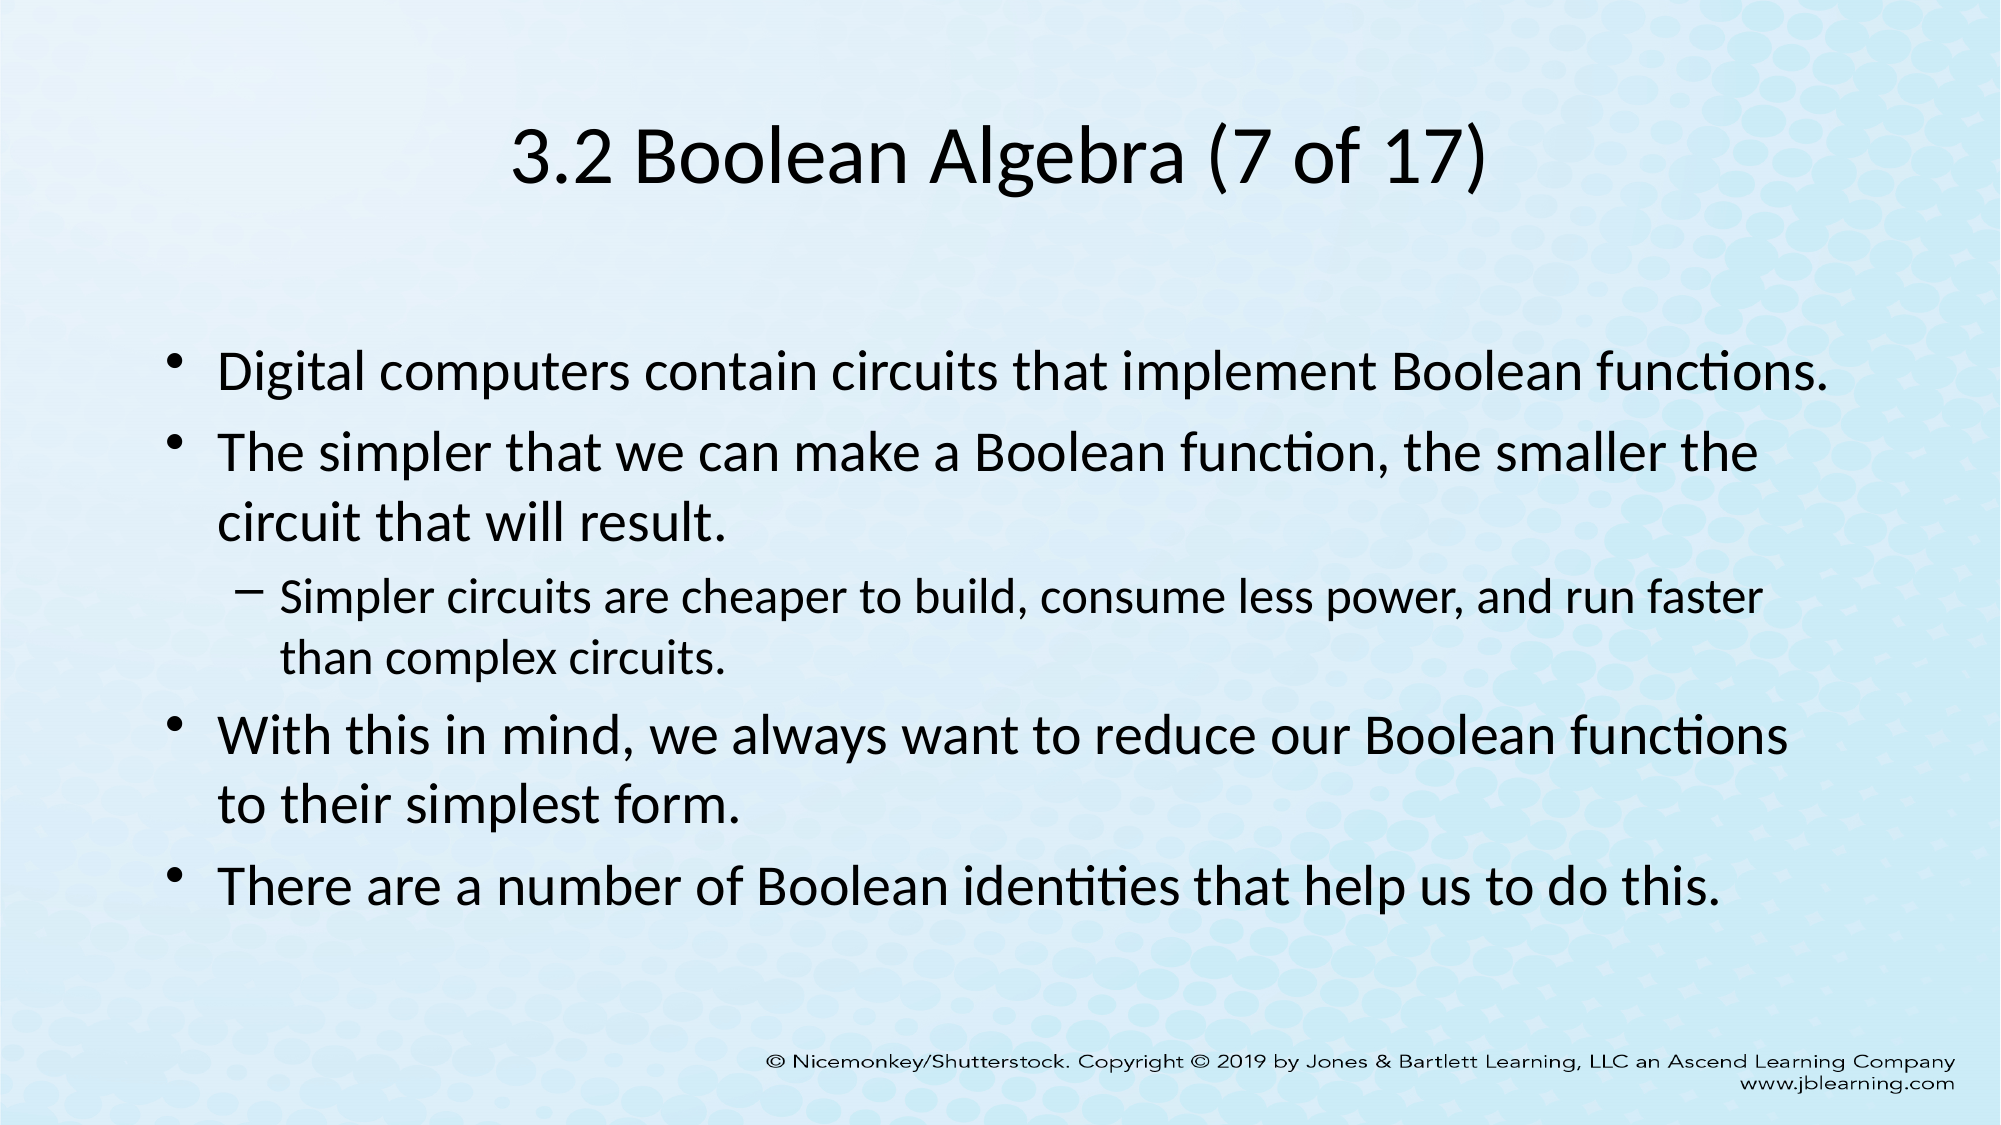

# 3.2 Boolean Algebra (7 of 17)
Digital computers contain circuits that implement Boolean functions.
The simpler that we can make a Boolean function, the smaller the circuit that will result.
Simpler circuits are cheaper to build, consume less power, and run faster than complex circuits.
With this in mind, we always want to reduce our Boolean functions to their simplest form.
There are a number of Boolean identities that help us to do this.